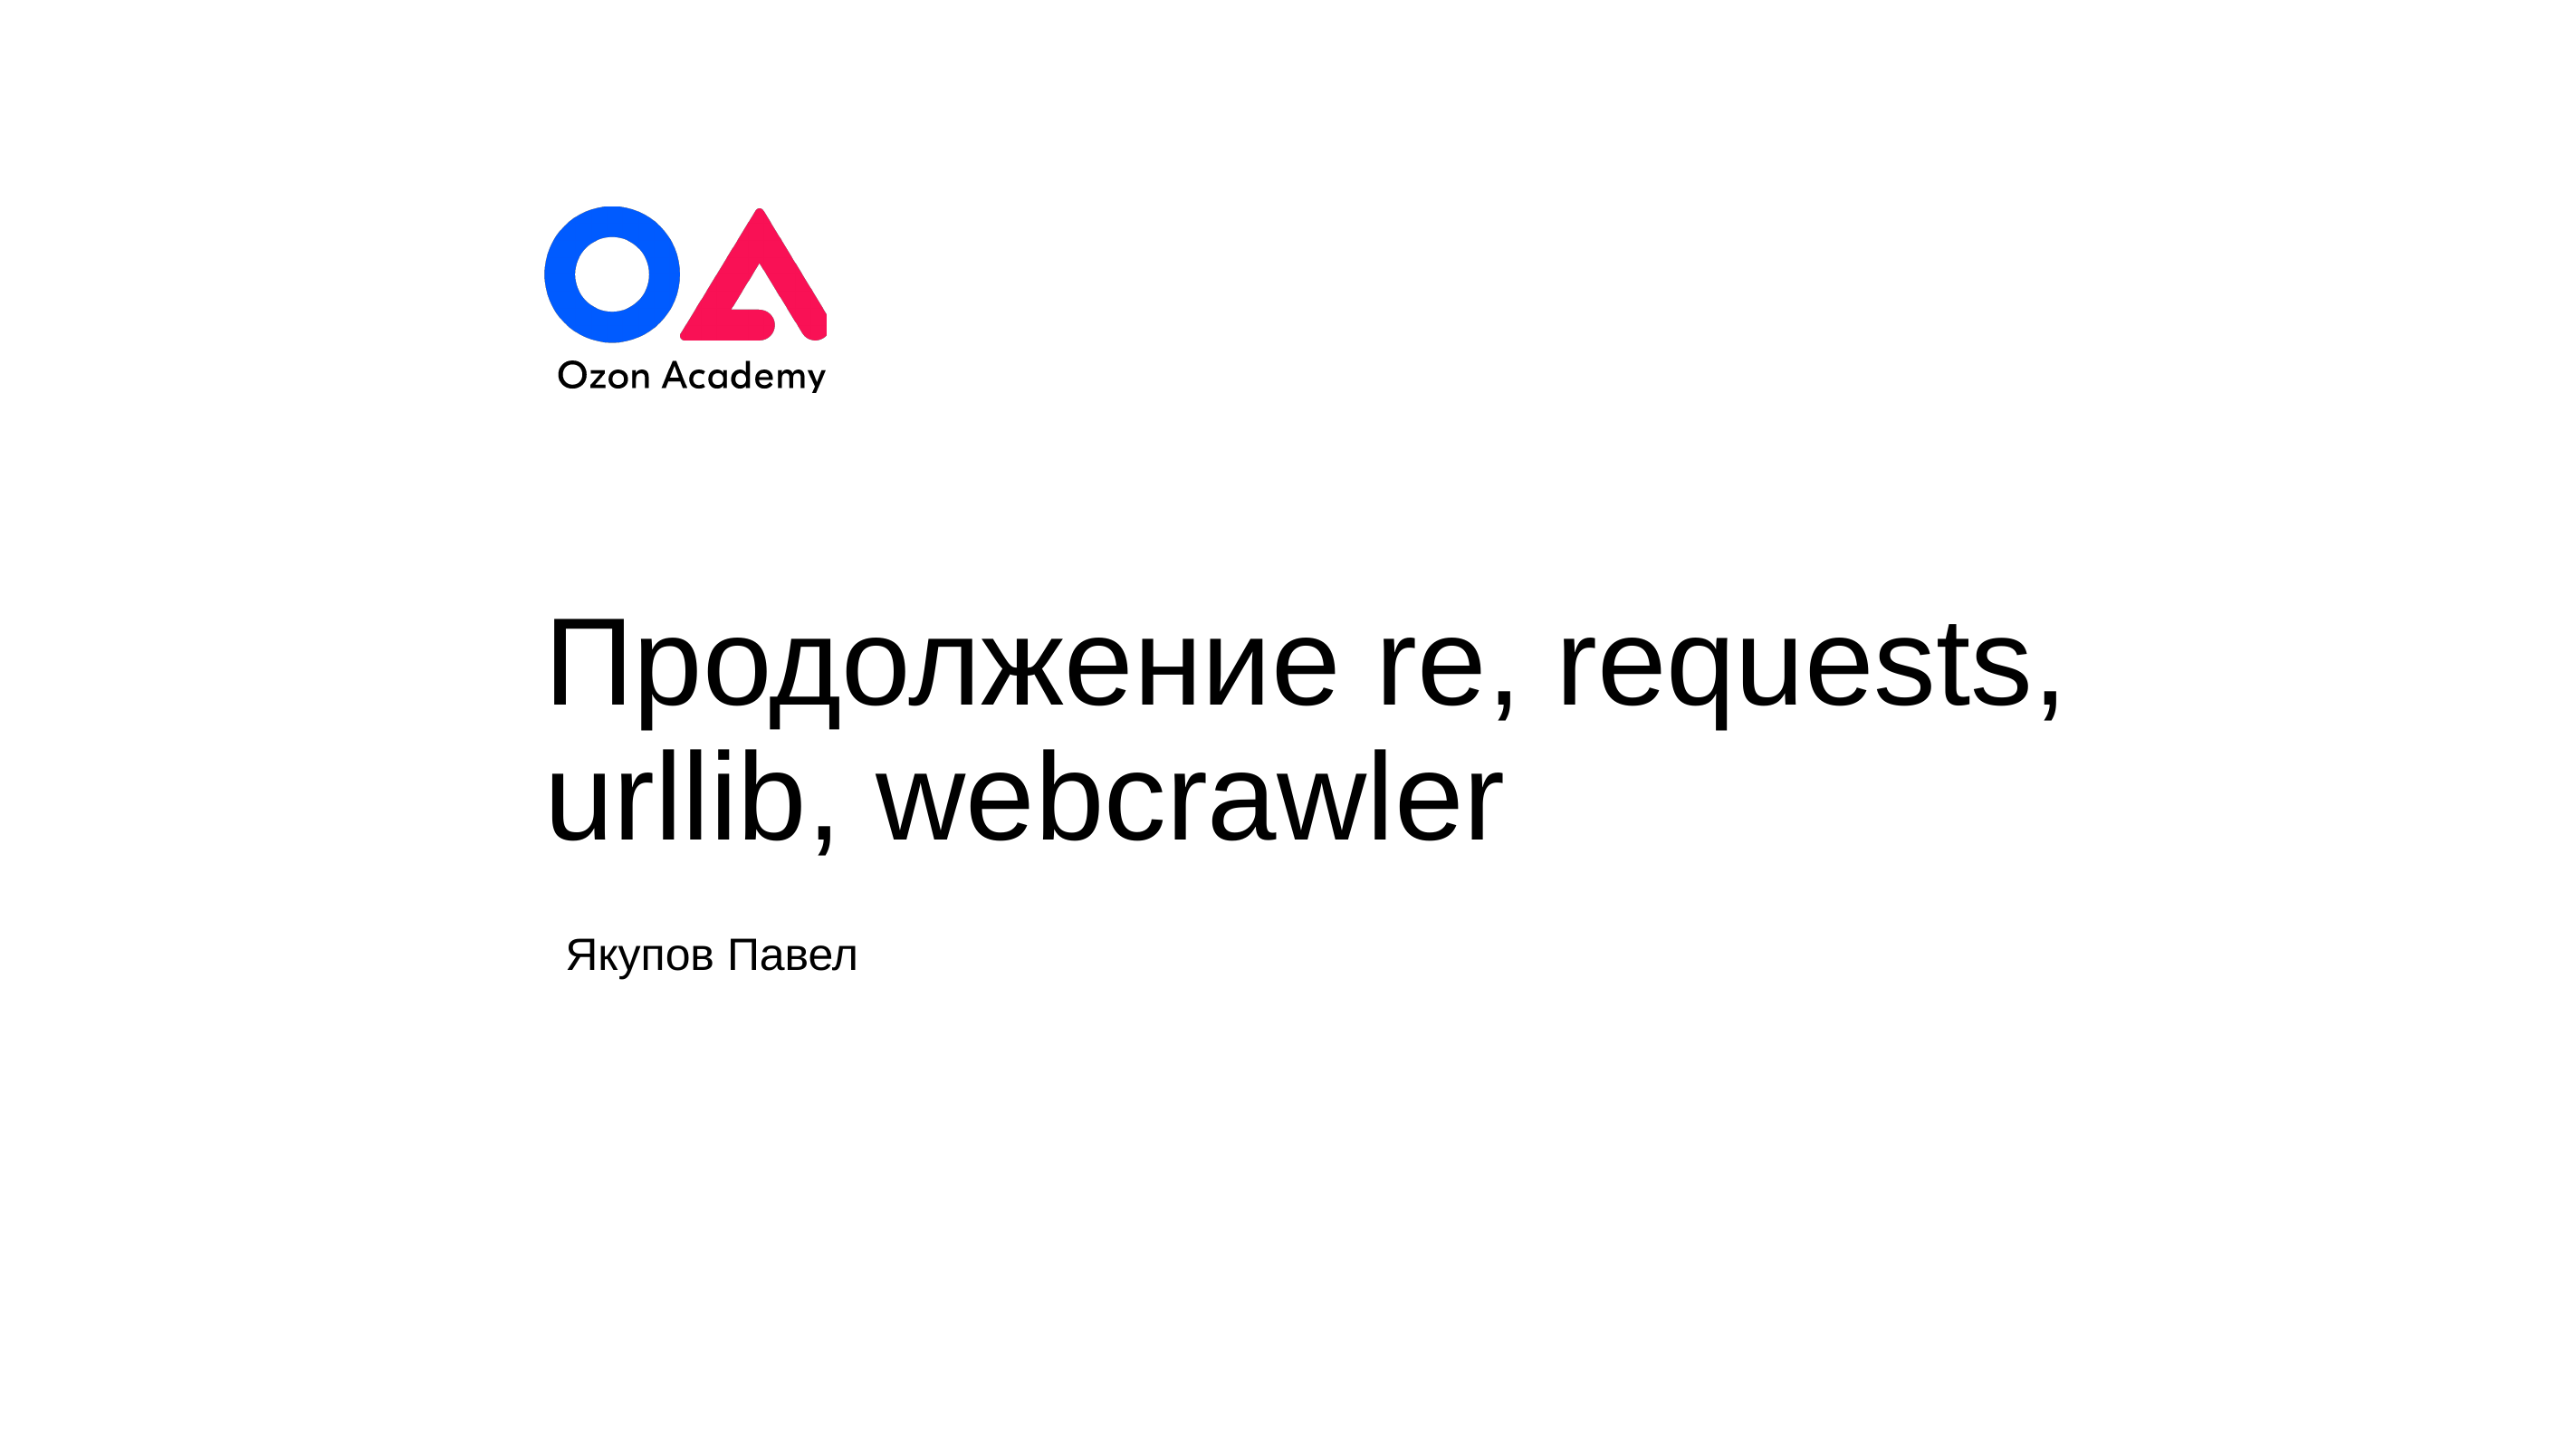

# Продолжение re, requests, urllib, webcrawler
Якупов Павел